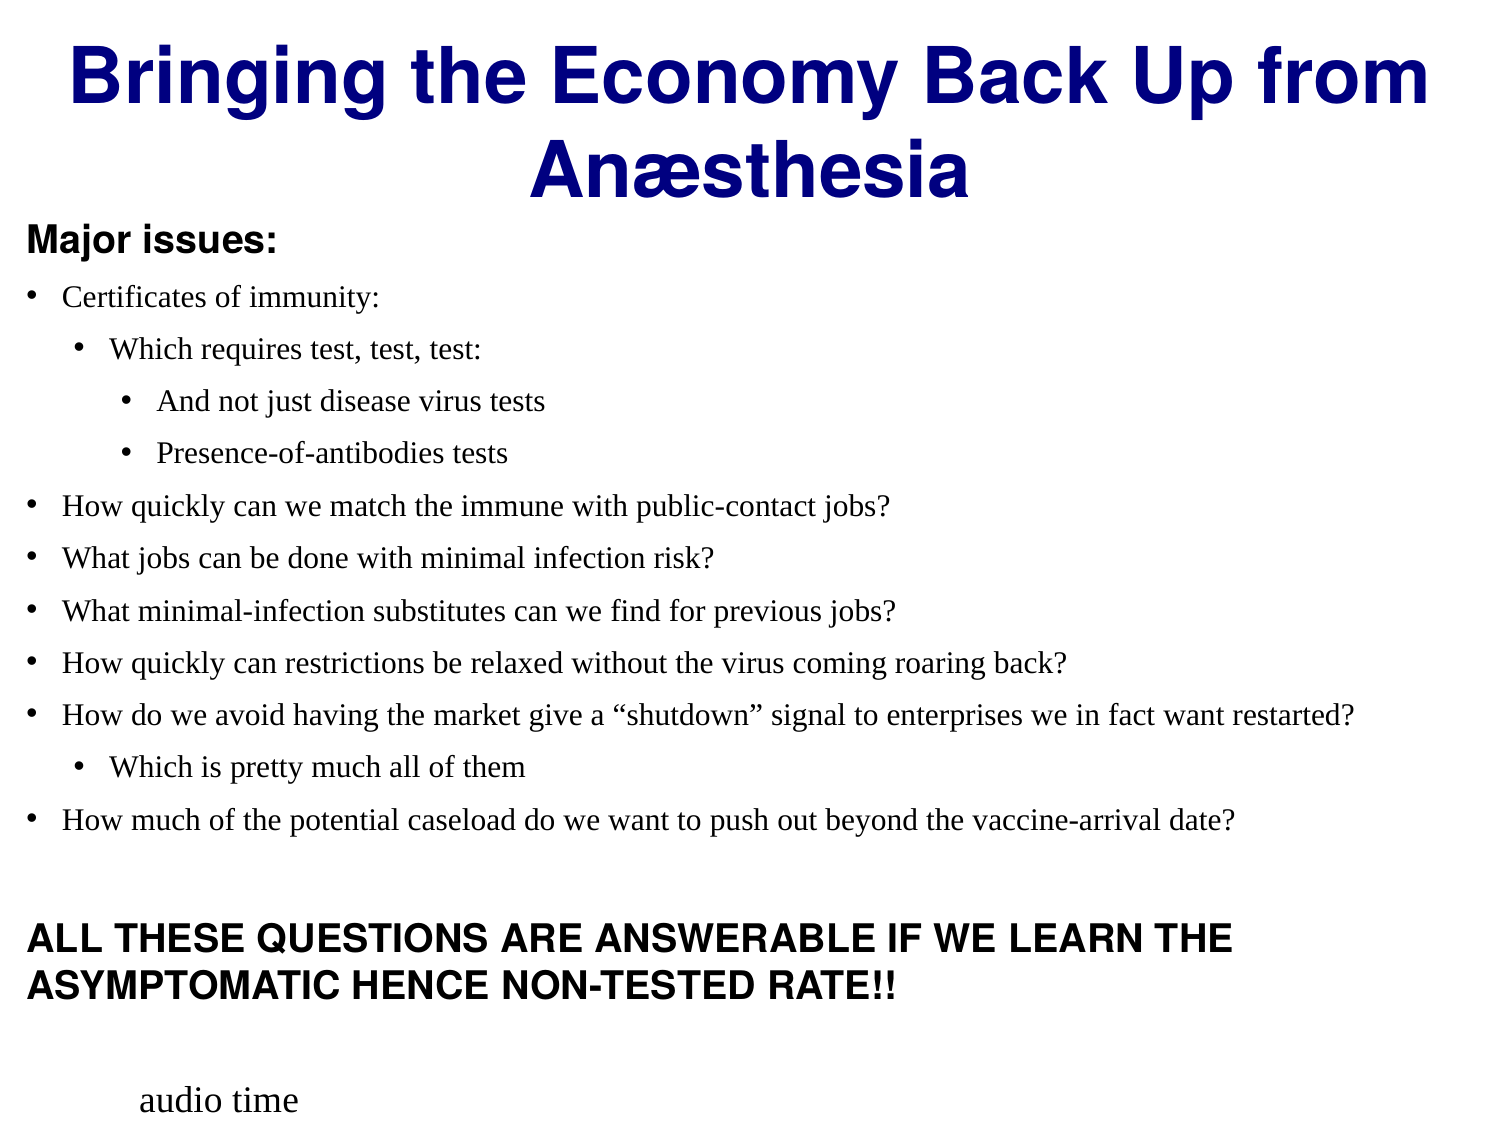

Bringing the Economy Back Up from Anæsthesia
Major issues:
Certificates of immunity:
Which requires test, test, test:
And not just disease virus tests
Presence-of-antibodies tests
How quickly can we match the immune with public-contact jobs?
What jobs can be done with minimal infection risk?
What minimal-infection substitutes can we find for previous jobs?
How quickly can restrictions be relaxed without the virus coming roaring back?
How do we avoid having the market give a “shutdown” signal to enterprises we in fact want restarted?
Which is pretty much all of them
How much of the potential caseload do we want to push out beyond the vaccine-arrival date?

ALL THESE QUESTIONS ARE ANSWERABLE IF WE LEARN THE ASYMPTOMATIC HENCE NON-TESTED RATE!!
audio time